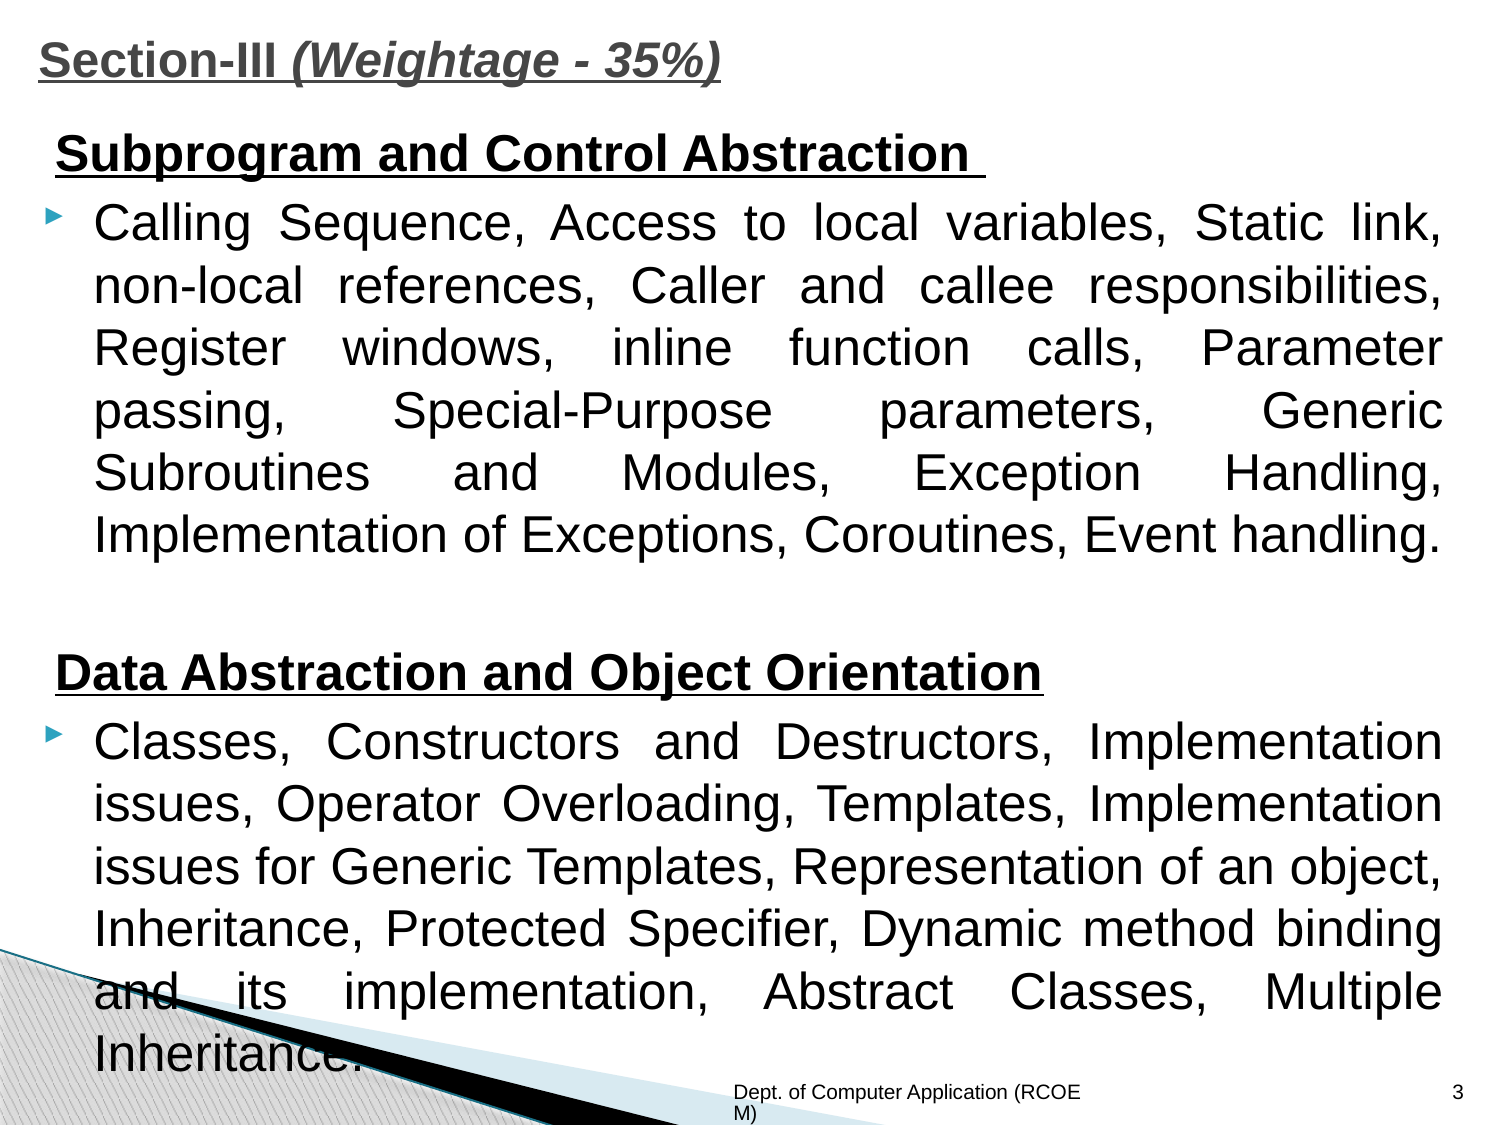

# Section-III (Weightage - 35%)
Subprogram and Control Abstraction
Calling Sequence, Access to local variables, Static link, non-local references, Caller and callee responsibilities, Register windows, inline function calls, Parameter passing, Special-Purpose parameters, Generic Subroutines and Modules, Exception Handling, Implementation of Exceptions, Coroutines, Event handling.

Data Abstraction and Object Orientation
Classes, Constructors and Destructors, Implementation issues, Operator Overloading, Templates, Implementation issues for Generic Templates, Representation of an object, Inheritance, Protected Specifier, Dynamic method binding and its implementation, Abstract Classes, Multiple Inheritance.

Dept. of Computer Application (RCOEM)
3